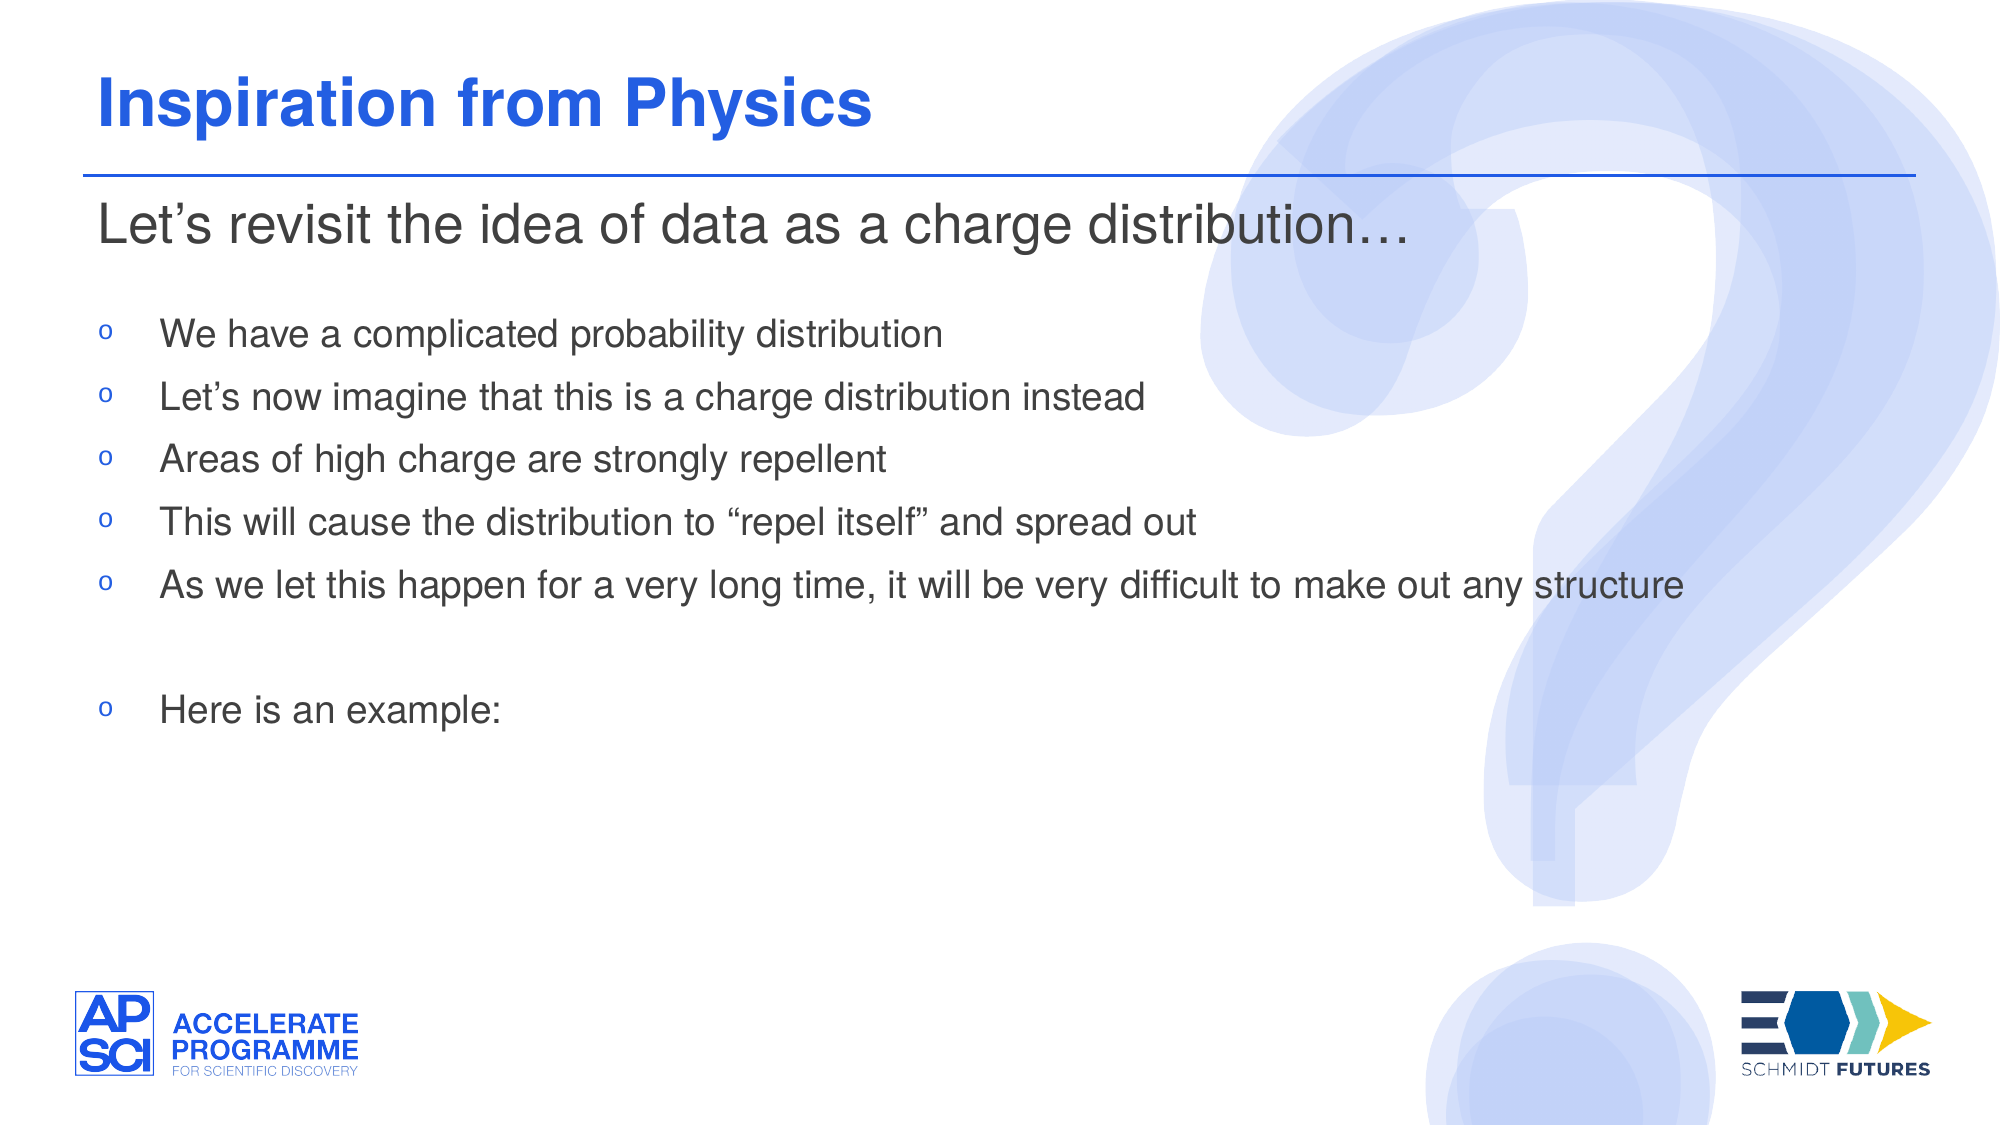

Inspiration from Physics
Let’s revisit the idea of data as a charge distribution…
We have a complicated probability distribution
Let’s now imagine that this is a charge distribution instead
Areas of high charge are strongly repellent
This will cause the distribution to “repel itself” and spread out
As we let this happen for a very long time, it will be very difficult to make out any structure

Here is an example: